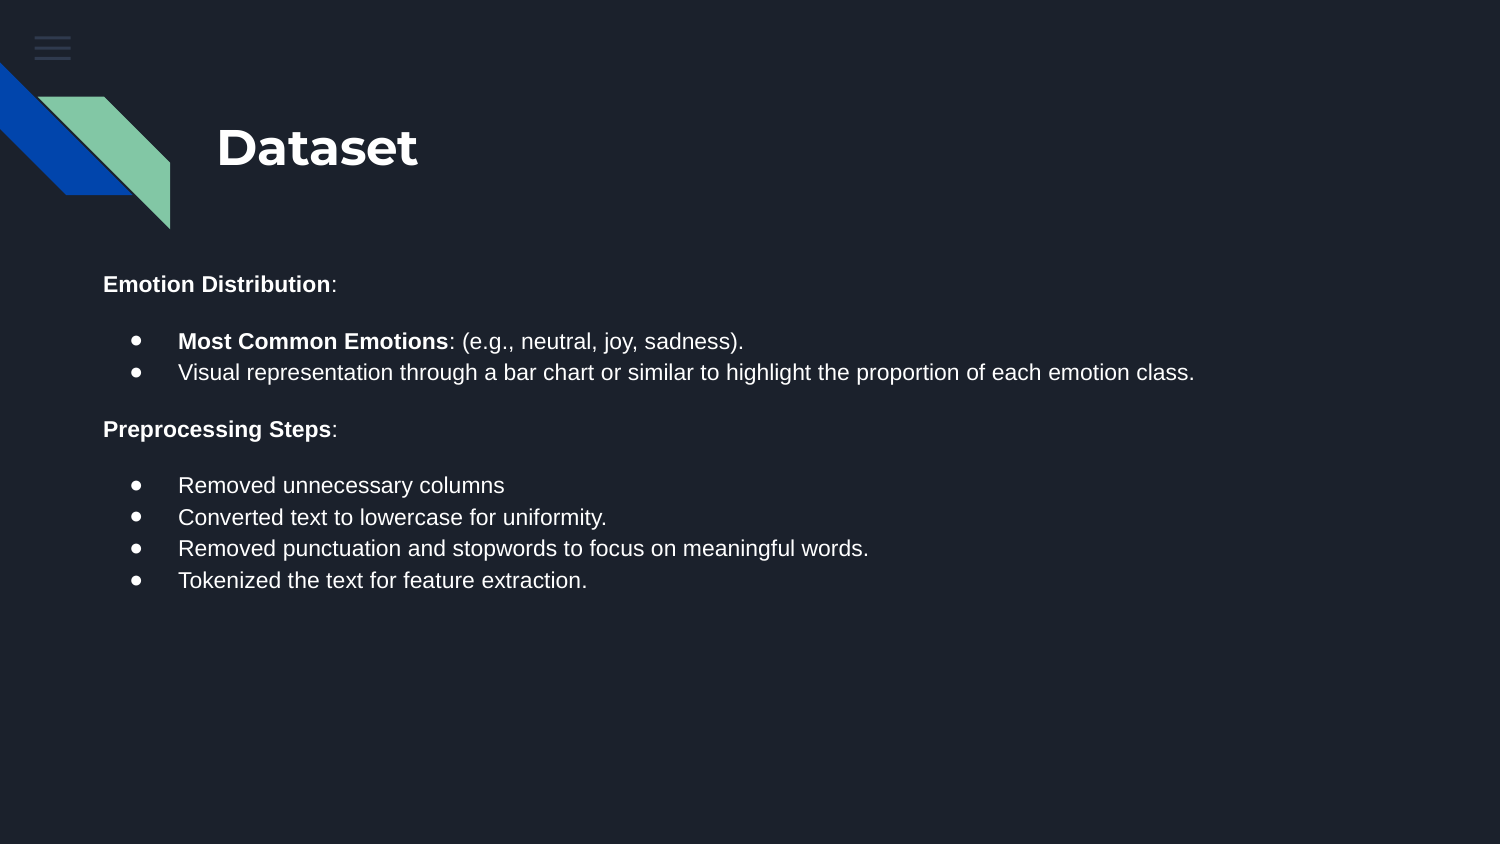

# Dataset
Emotion Distribution:
Most Common Emotions: (e.g., neutral, joy, sadness).
Visual representation through a bar chart or similar to highlight the proportion of each emotion class.
Preprocessing Steps:
Removed unnecessary columns
Converted text to lowercase for uniformity.
Removed punctuation and stopwords to focus on meaningful words.
Tokenized the text for feature extraction.